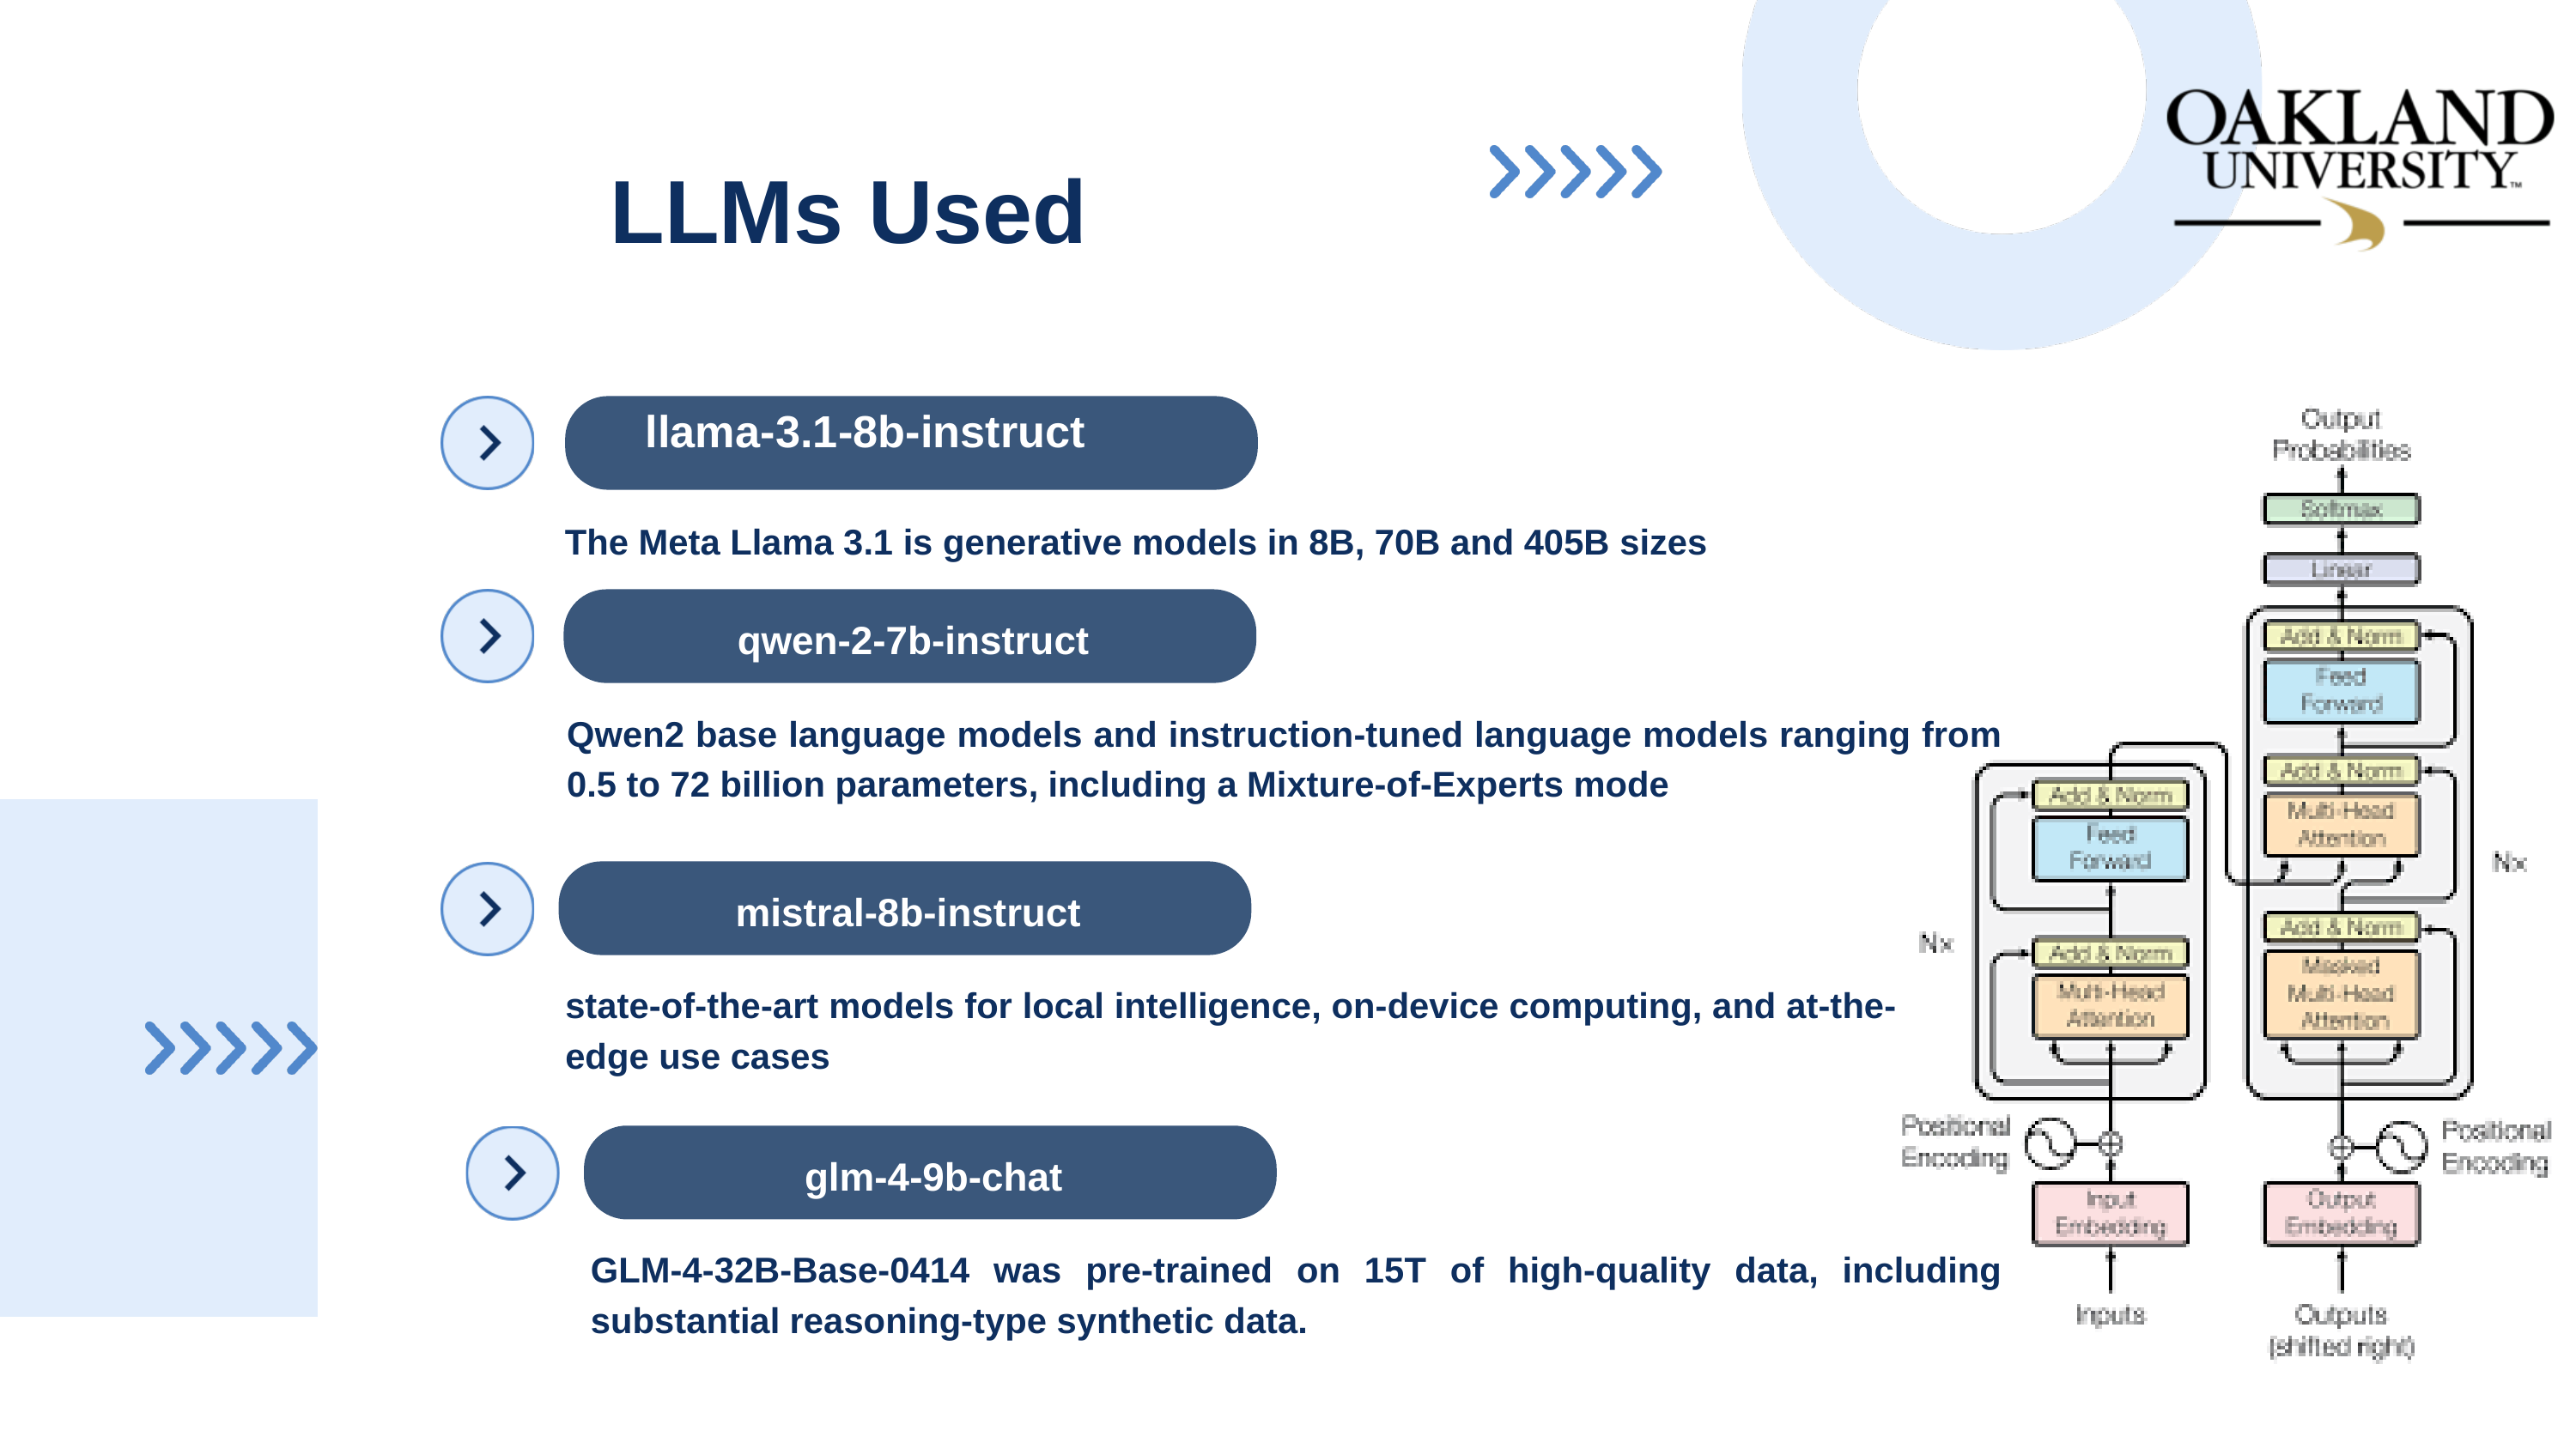

LLMs Used
llama-3.1-8b-instruct

The Meta Llama 3.1 is generative models in 8B, 70B and 405B sizes

qwen-2-7b-instruct

Qwen2 base language models and instruction-tuned language models ranging from 0.5 to 72 billion parameters, including a Mixture-of-Experts mode

mistral-8b-instruct

state-of-the-art models for local intelligence, on-device computing, and at-the-edge use cases

glm-4-9b-chat
GLM-4-32B-Base-0414 was pre-trained on 15T of high-quality data, including substantial reasoning-type synthetic data.